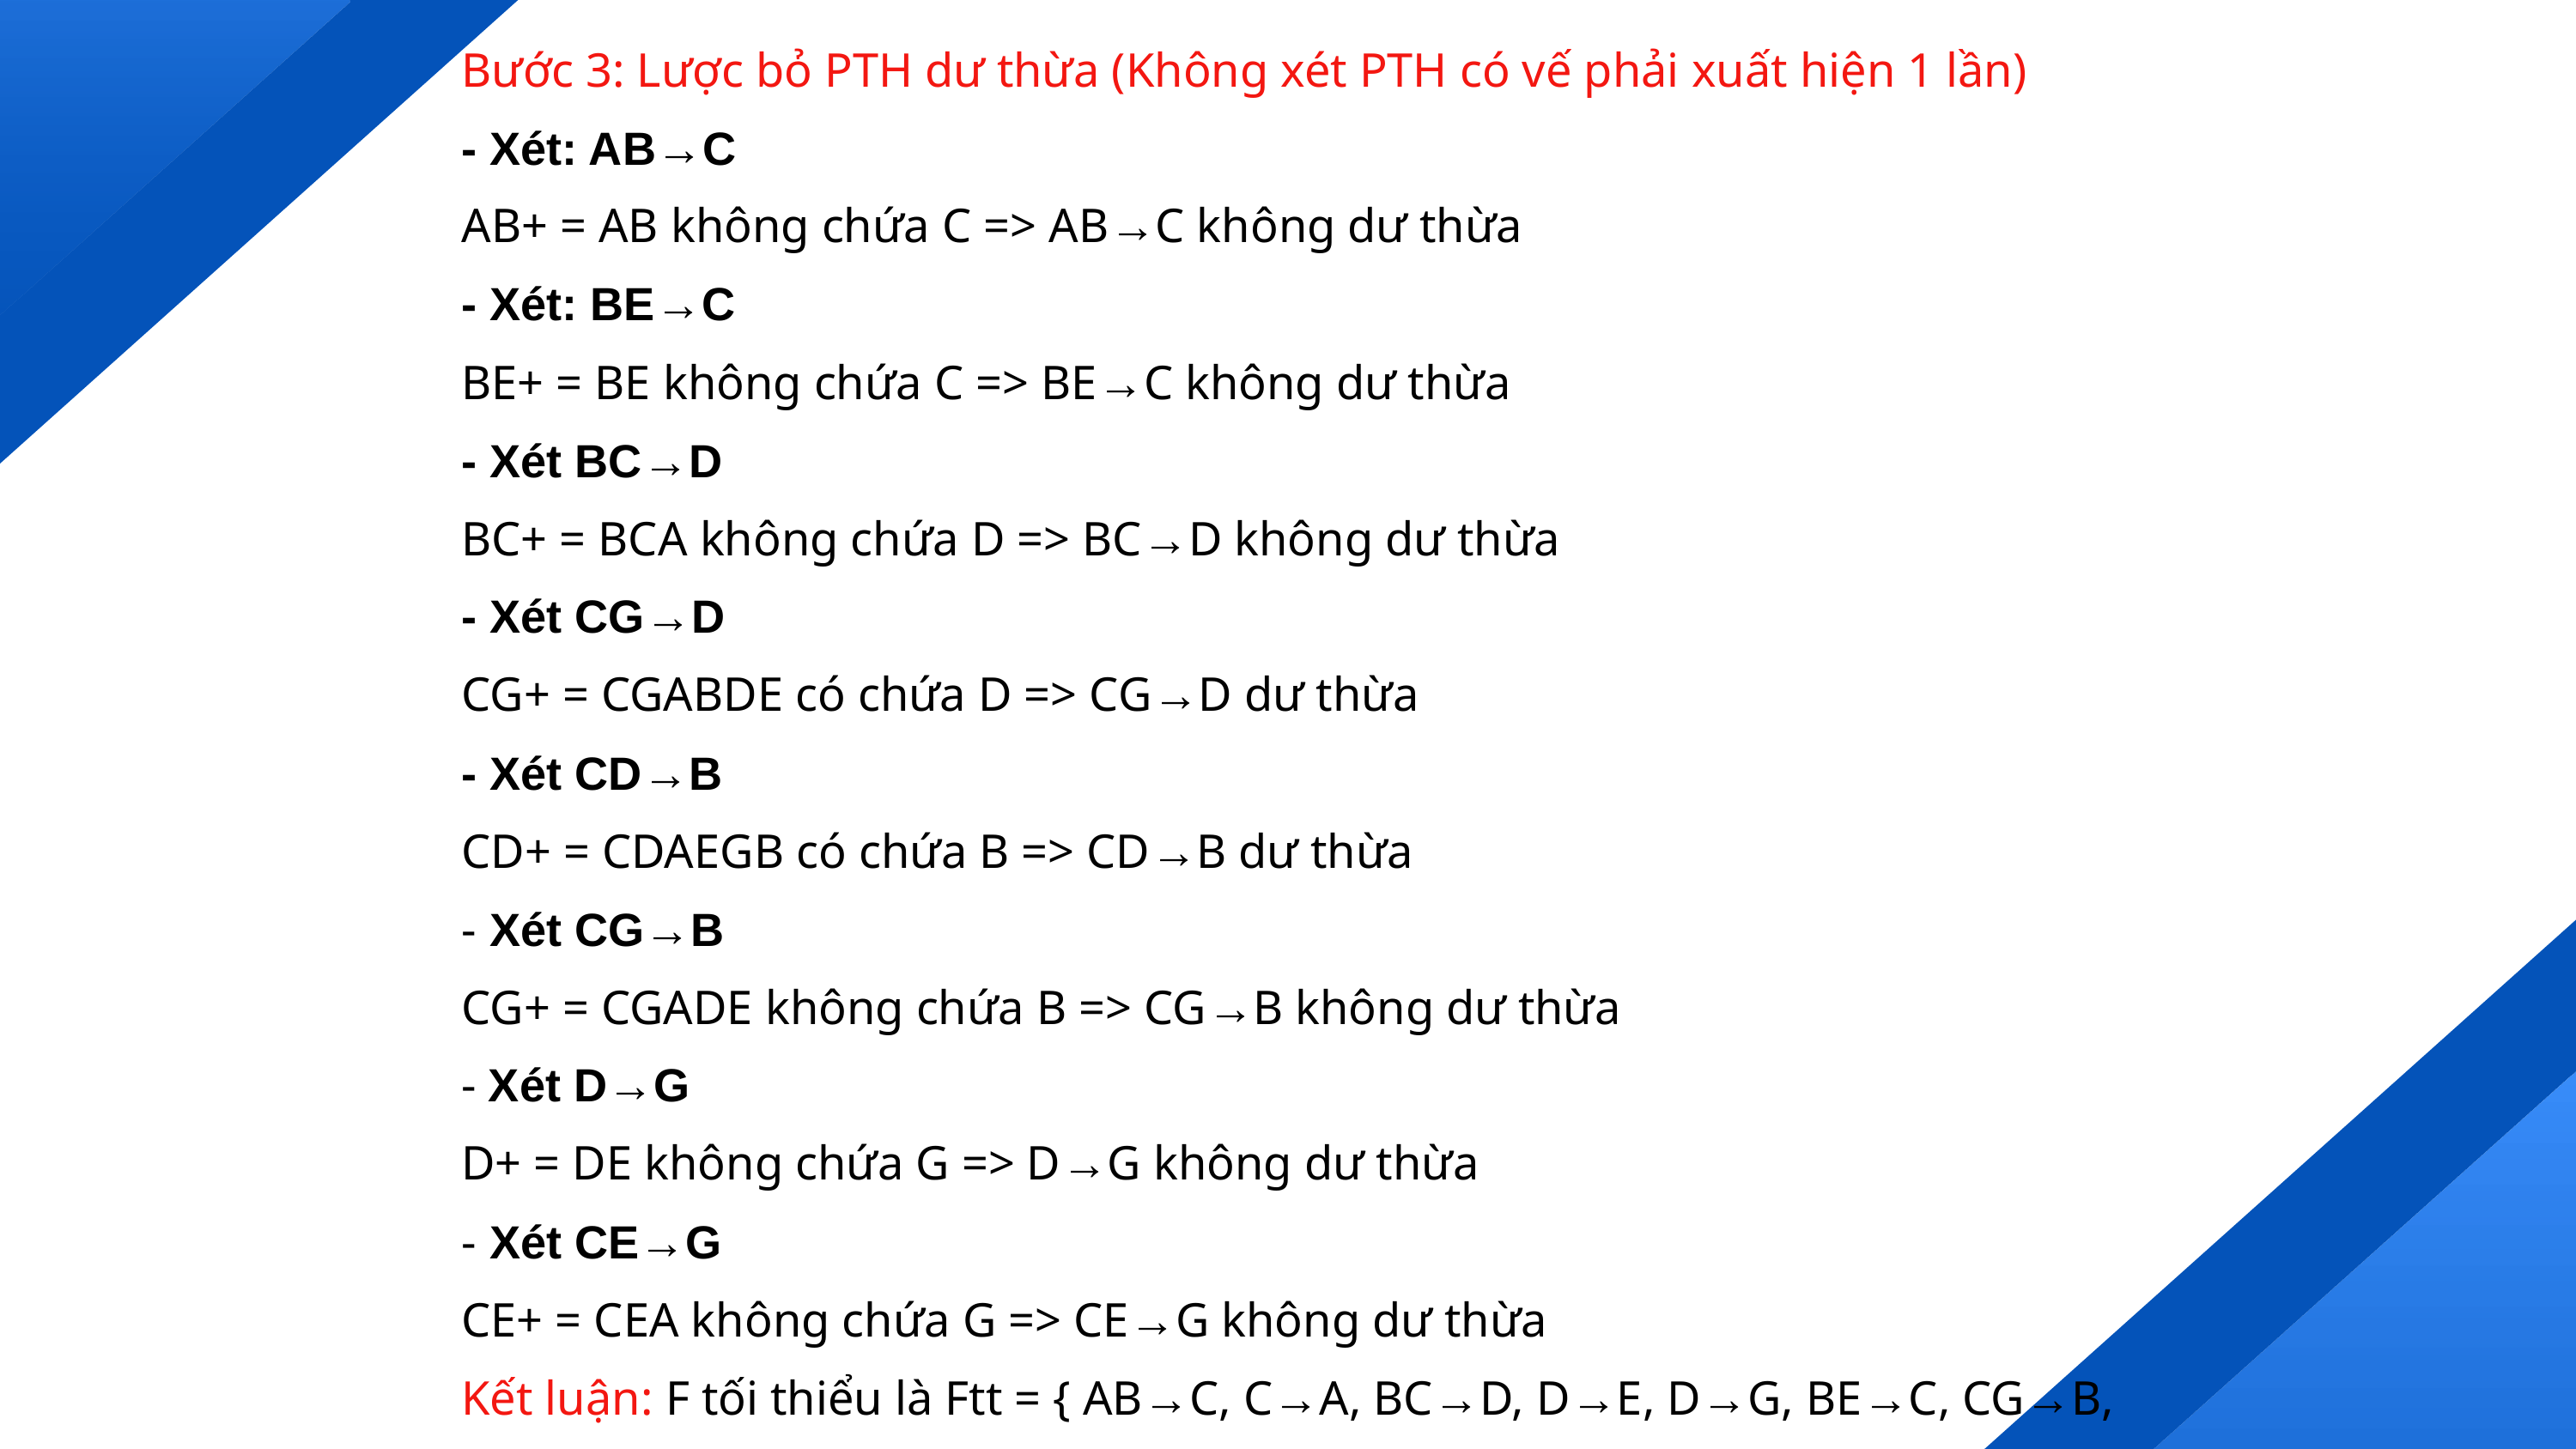

Bước 3: Lược bỏ PTH dư thừa (Không xét PTH có vế phải xuất hiện 1 lần)
- Xét: AB→C
AB+ = AB không chứa C => AB→C không dư thừa
- Xét: BE→C
BE+ = BE không chứa C => BE→C không dư thừa
- Xét BC→D
BC+ = BCA không chứa D => BC→D không dư thừa
- Xét CG→D
CG+ = CGABDE có chứa D => CG→D dư thừa
- Xét CD→B
CD+ = CDAEGB có chứa B => CD→B dư thừa
- Xét CG→B
CG+ = CGADE không chứa B => CG→B không dư thừa
- Xét D→G
D+ = DE không chứa G => D→G không dư thừa
- Xét CE→G
CE+ = CEA không chứa G => CE→G không dư thừa
Kết luận: F tối thiểu là Ftt = { AB→C, C→A, BC→D, D→E, D→G, BE→C, CG→B, CE→G }